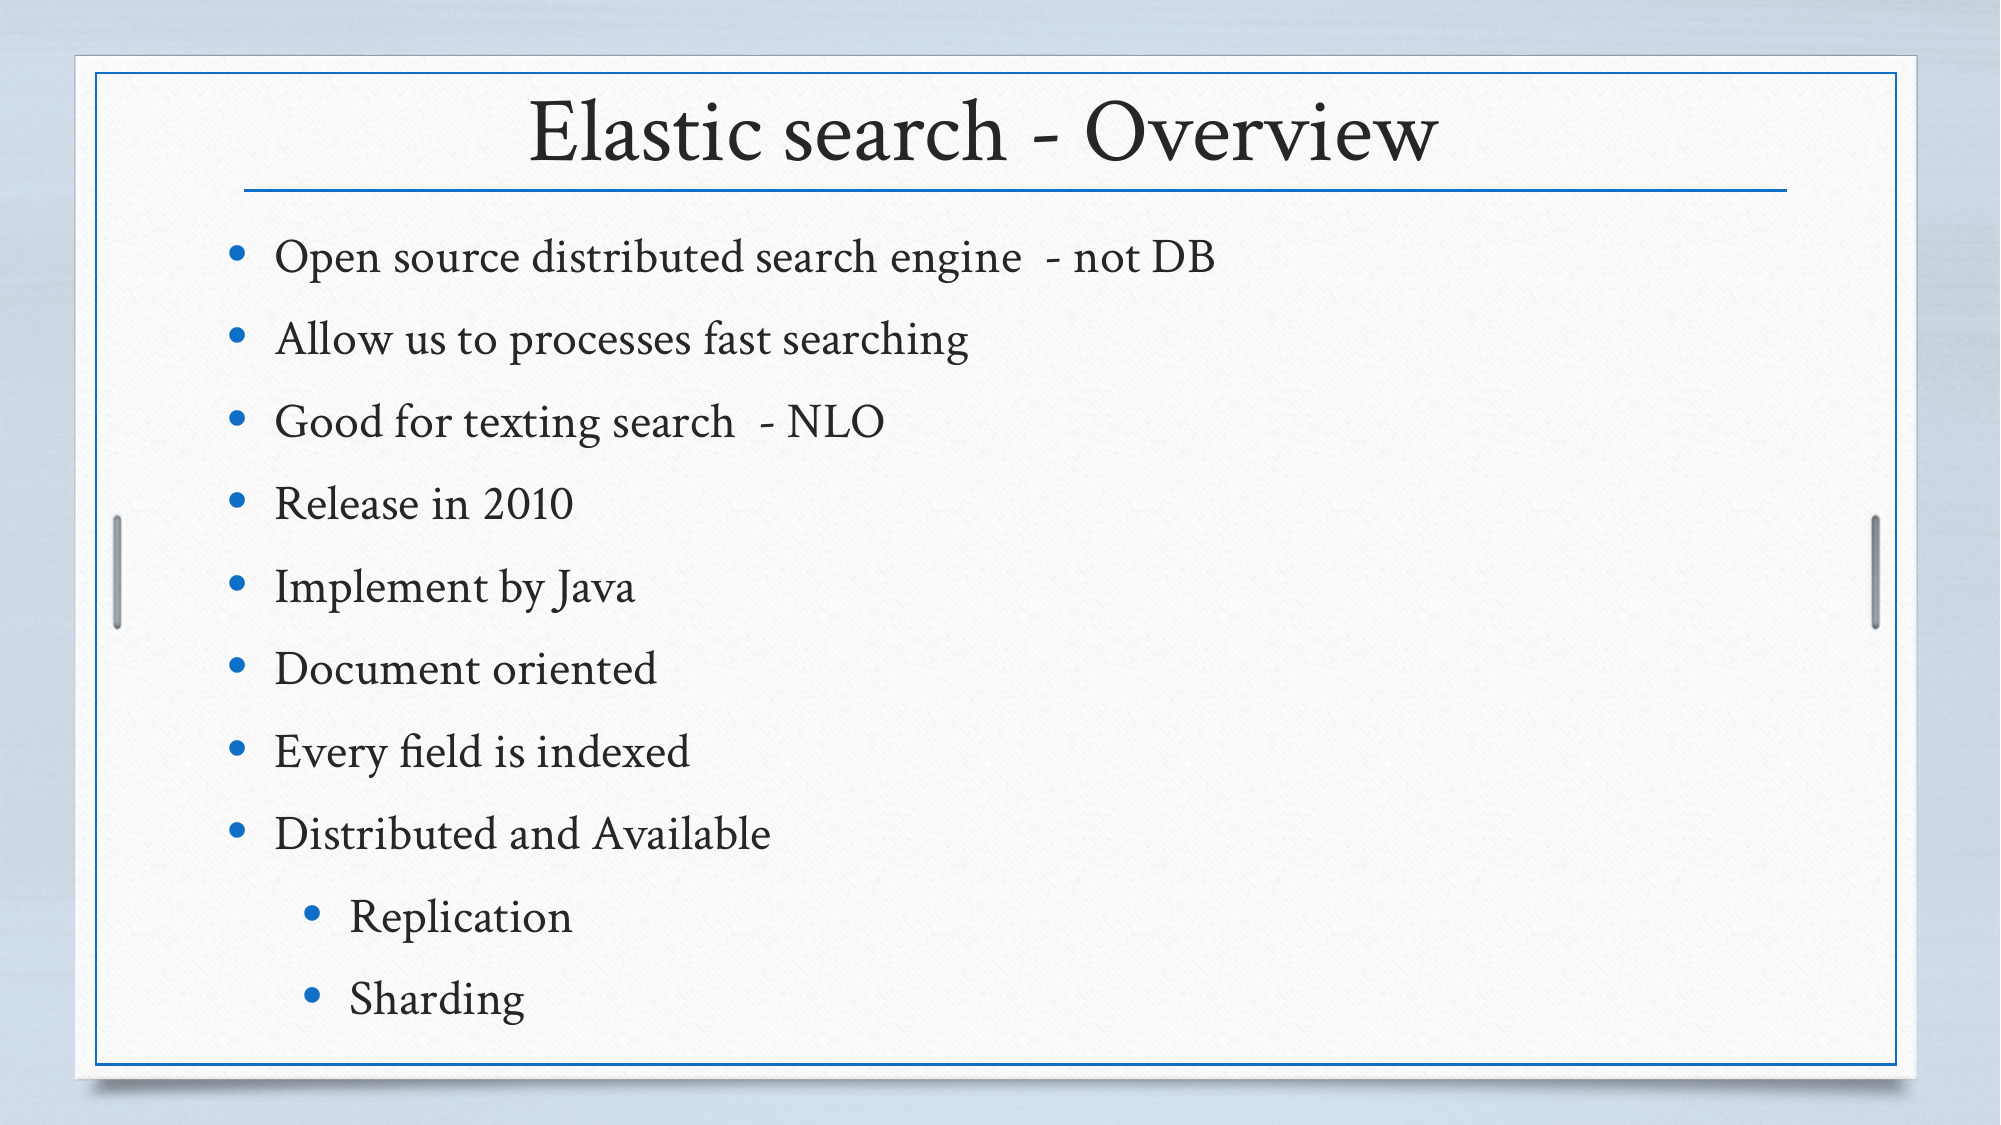

# Elastic search - Overview
Open source distributed search engine  - not DB
Allow us to processes fast searching
Good for texting search  - NLO
Release in 2010
Implement by Java
Document oriented
Every field is indexed
Distributed and Available
Replication
Sharding